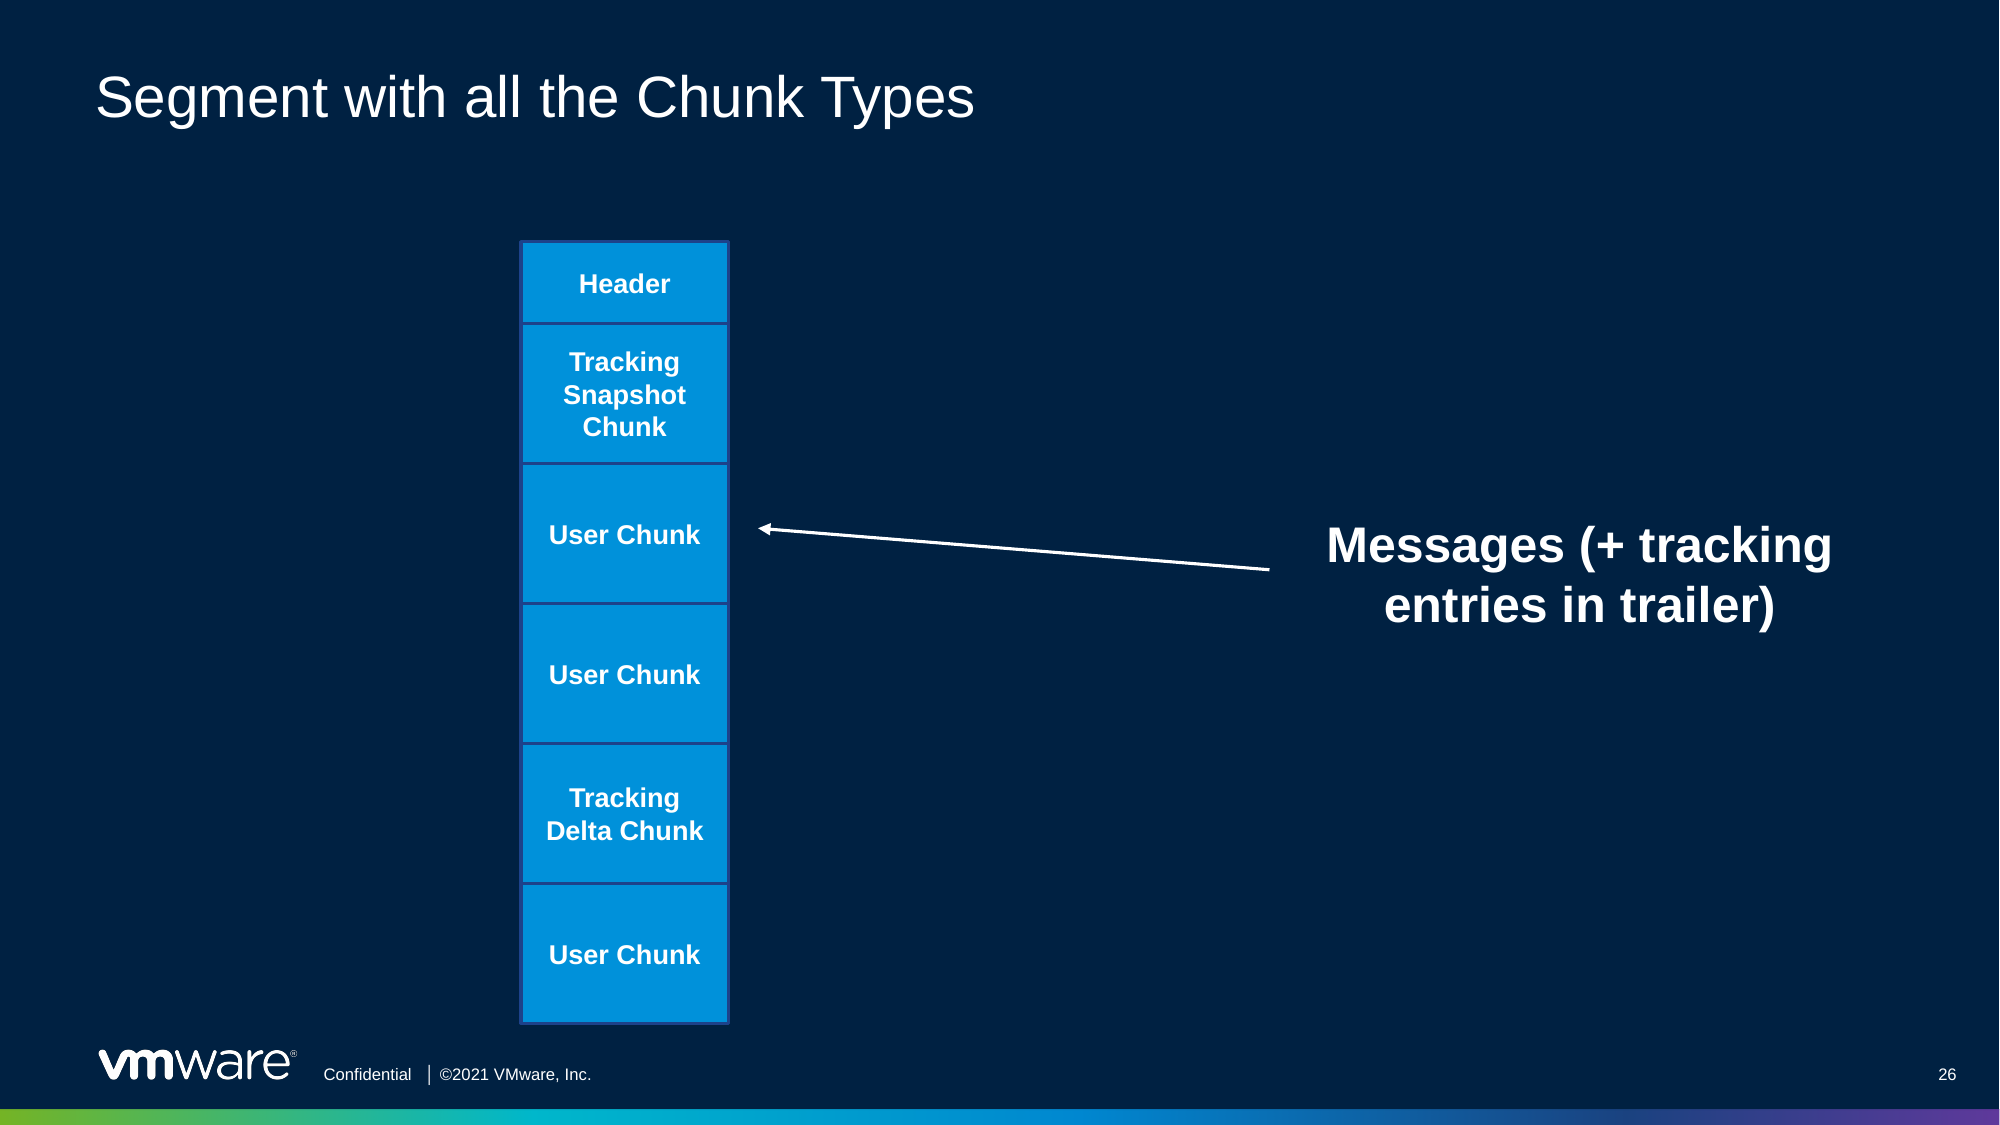

# Segment with all the Chunk Types

Header
Tracking Snapshot Chunk
User Chunk
Messages (+ tracking entries in trailer)
User Chunk
Tracking Delta Chunk
User Chunk